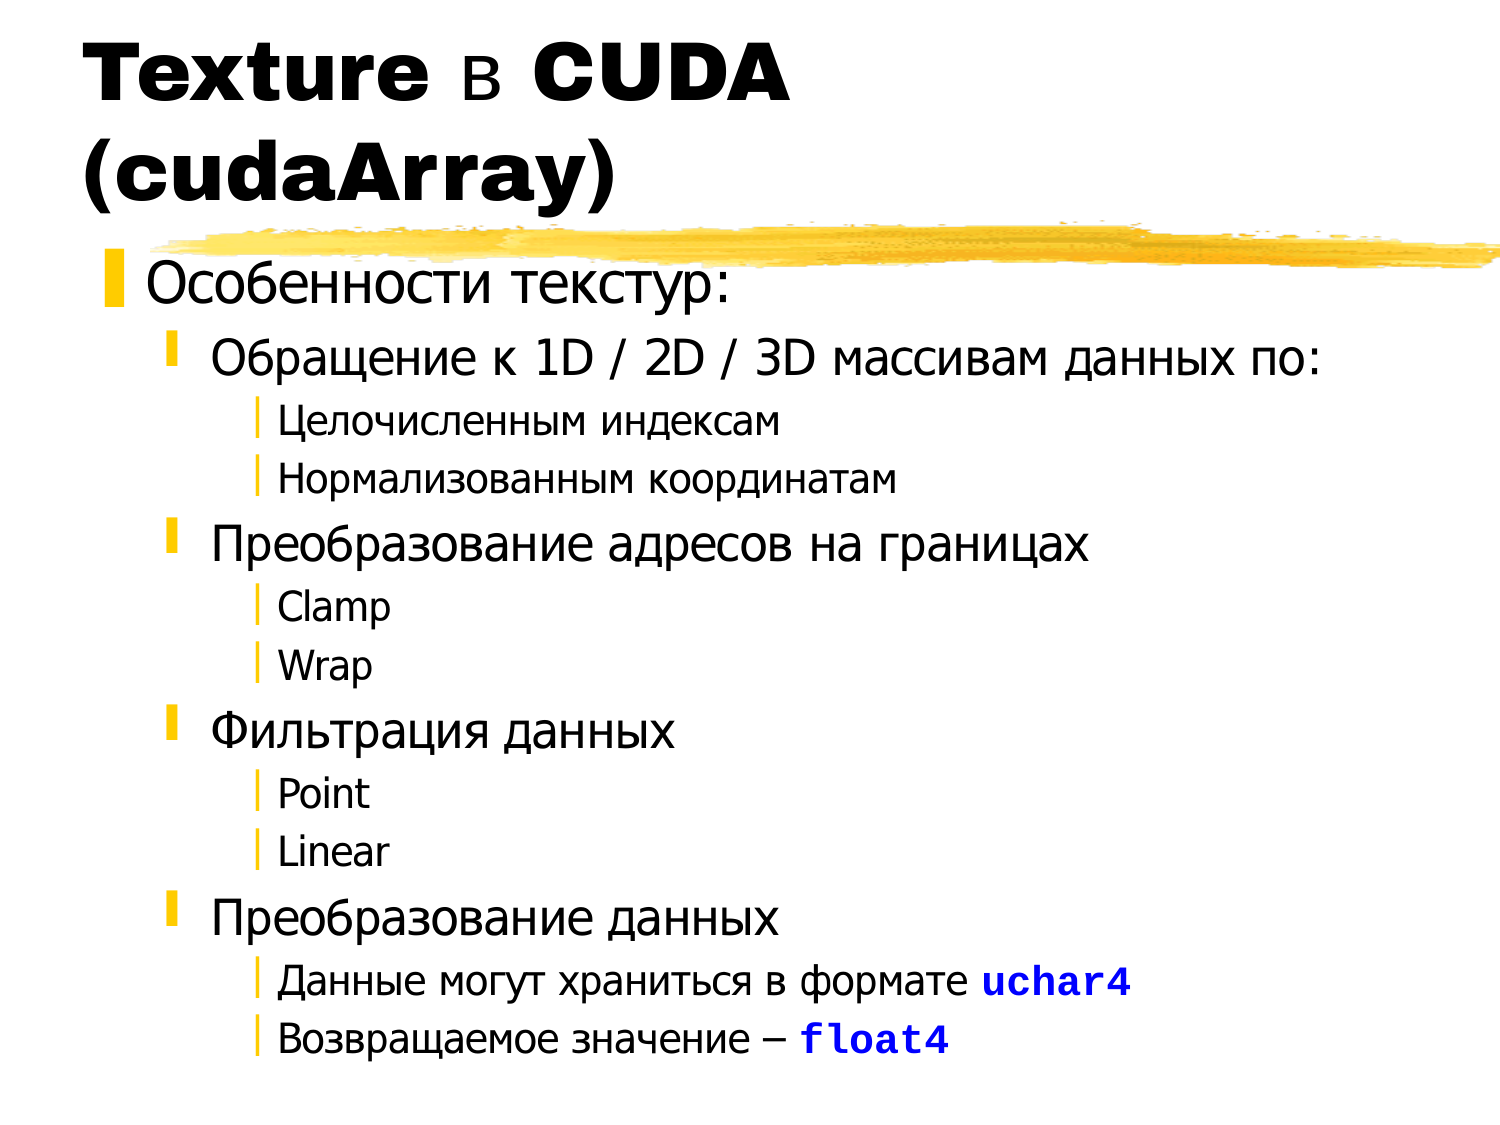

# Texture в CUDA (cudaArray)
Особенности текстур:
Обращение к 1D / 2D / 3D массивам данных по:
Целочисленным индексам
Нормализованным координатам
Преобразование адресов на границах
Clamp
Wrap
Фильтрация данных
Point
Linear
Преобразование данных
Данные могут храниться в формате uchar4
Возвращаемое значение – float4